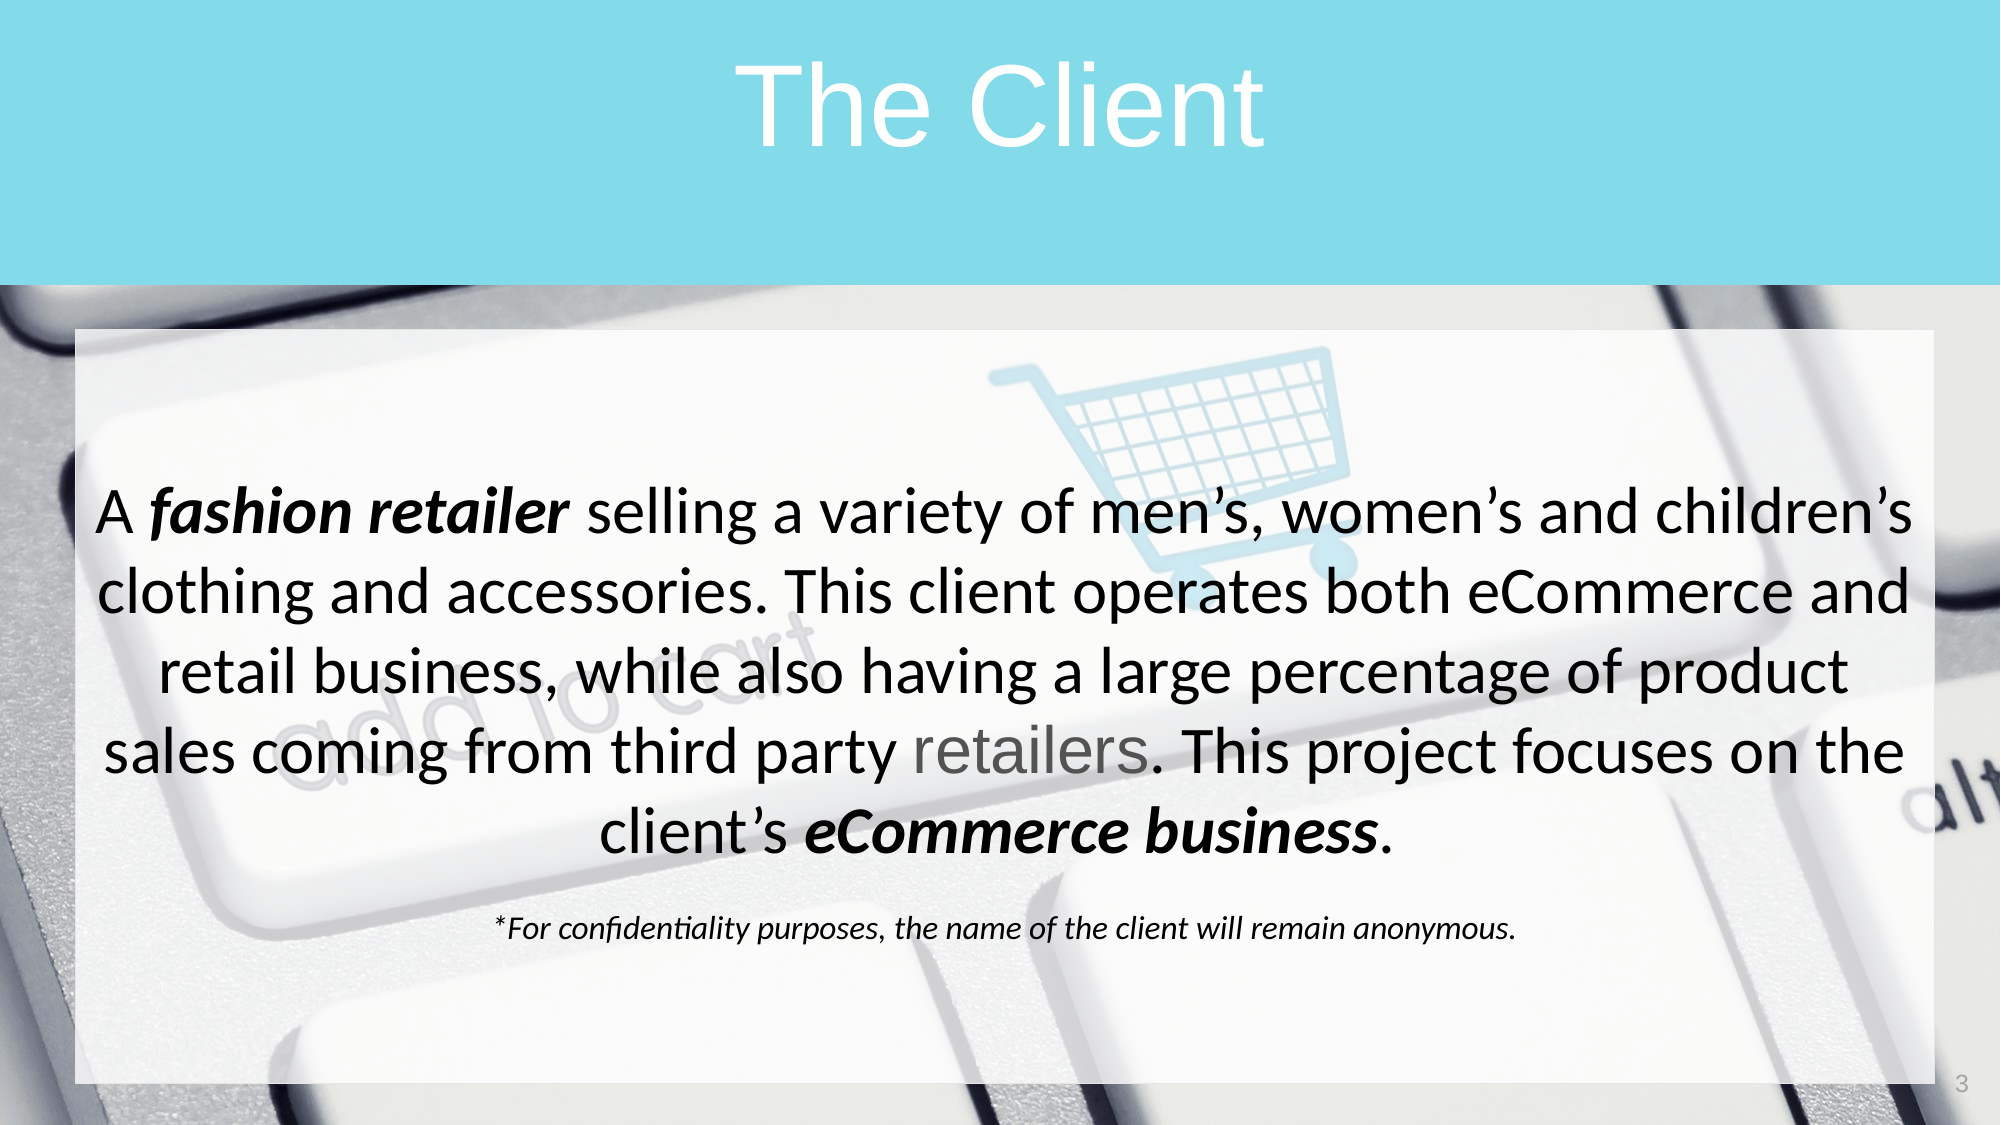

The Client
A fashion retailer selling a variety of men’s, women’s and children’s clothing and accessories. This client operates both eCommerce and retail business, while also having a large percentage of product sales coming from third party retailers. This project focuses on the client’s eCommerce business.

*For confidentiality purposes, the name of the client will remain anonymous.
3